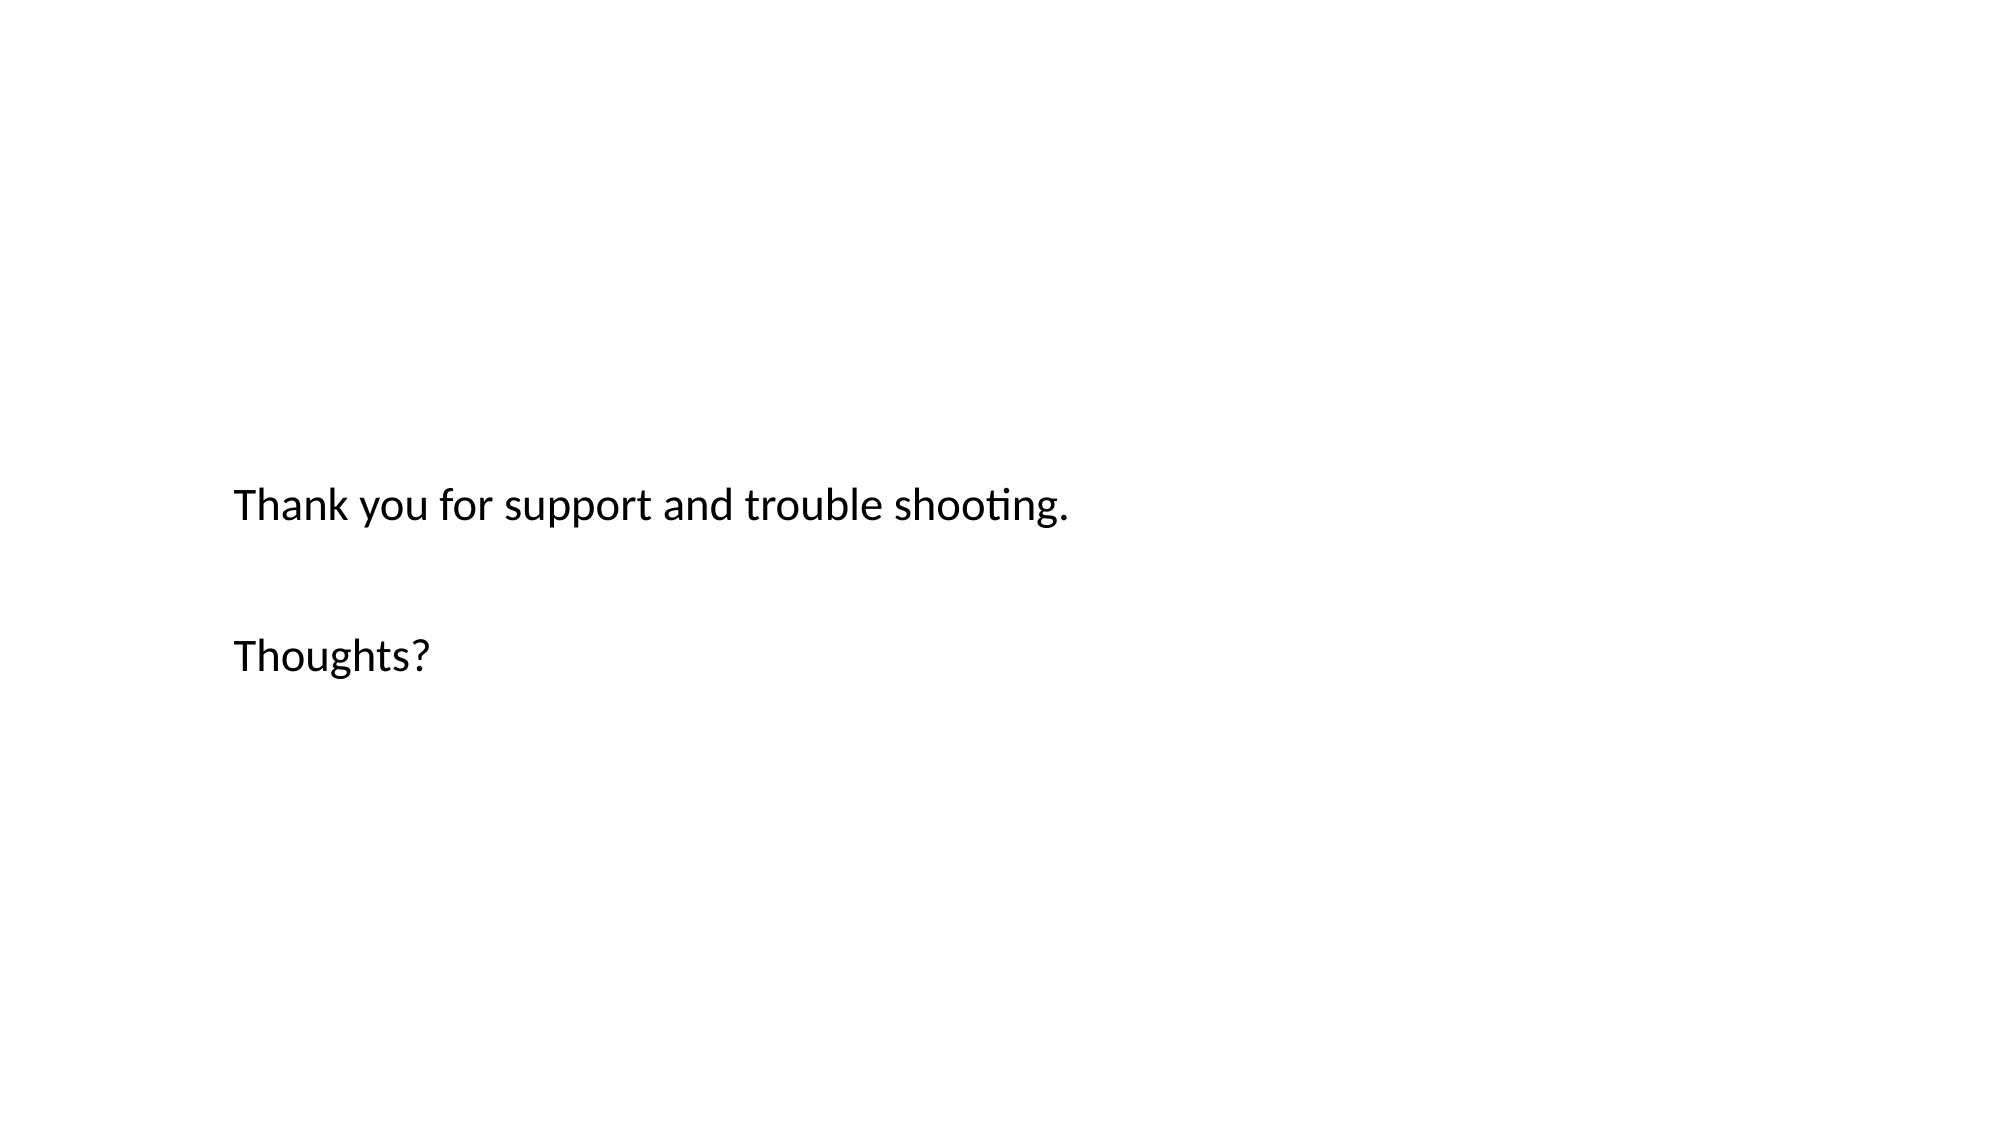

# Thank you for support and trouble shooting. Thoughts?